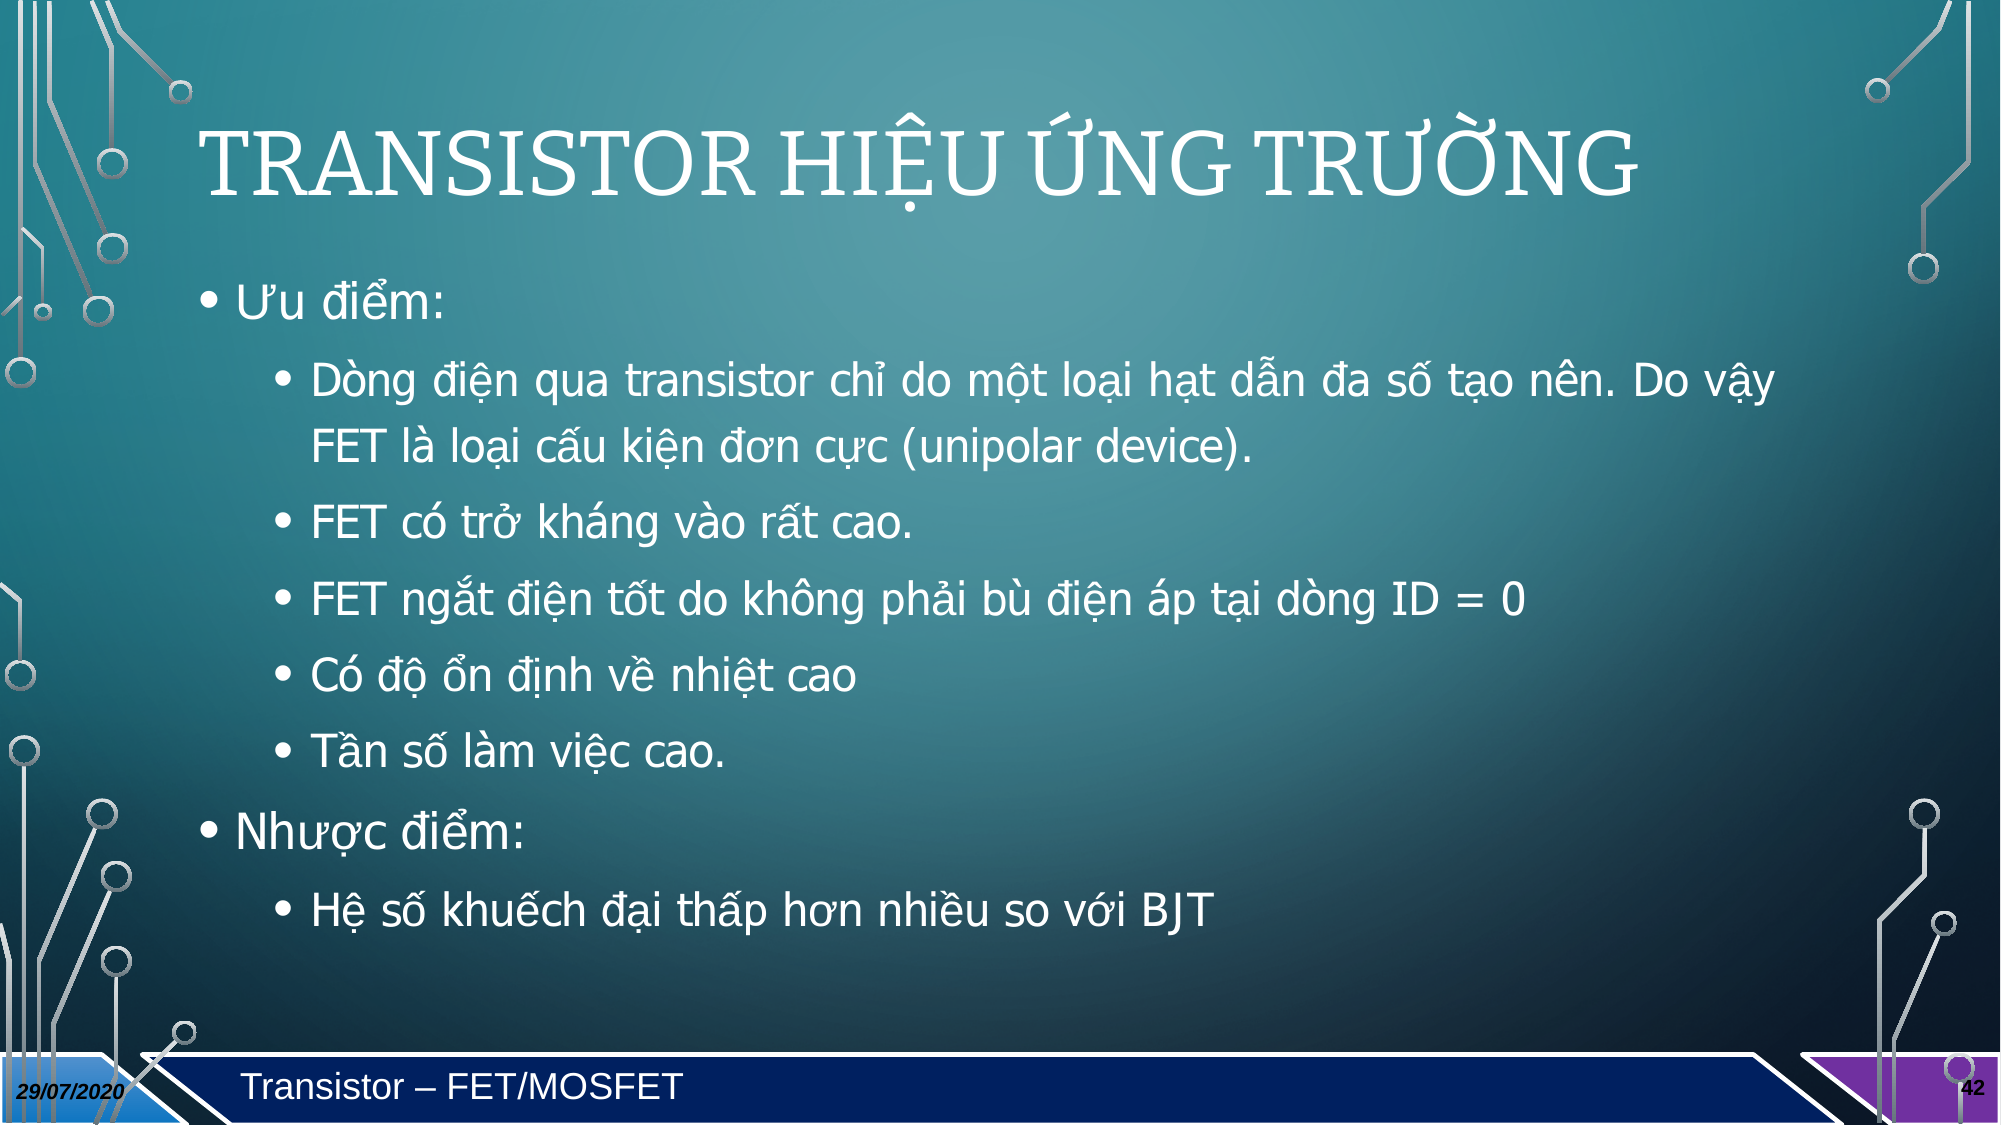

# Transistor hiệu ứng trường
Ưu điểm:
Dòng điện qua transistor chỉ do một loại hạt dẫn đa số tạo nên. Do vậy FET là loại cấu kiện đơn cực (unipolar device).
FET có trở kháng vào rất cao.
FET ngắt điện tốt do không phải bù điện áp tại dòng ID = 0
Có độ ổn định về nhiệt cao
Tần số làm việc cao.
Nhược điểm:
Hệ số khuếch đại thấp hơn nhiều so với BJT
Transistor – FET/MOSFET